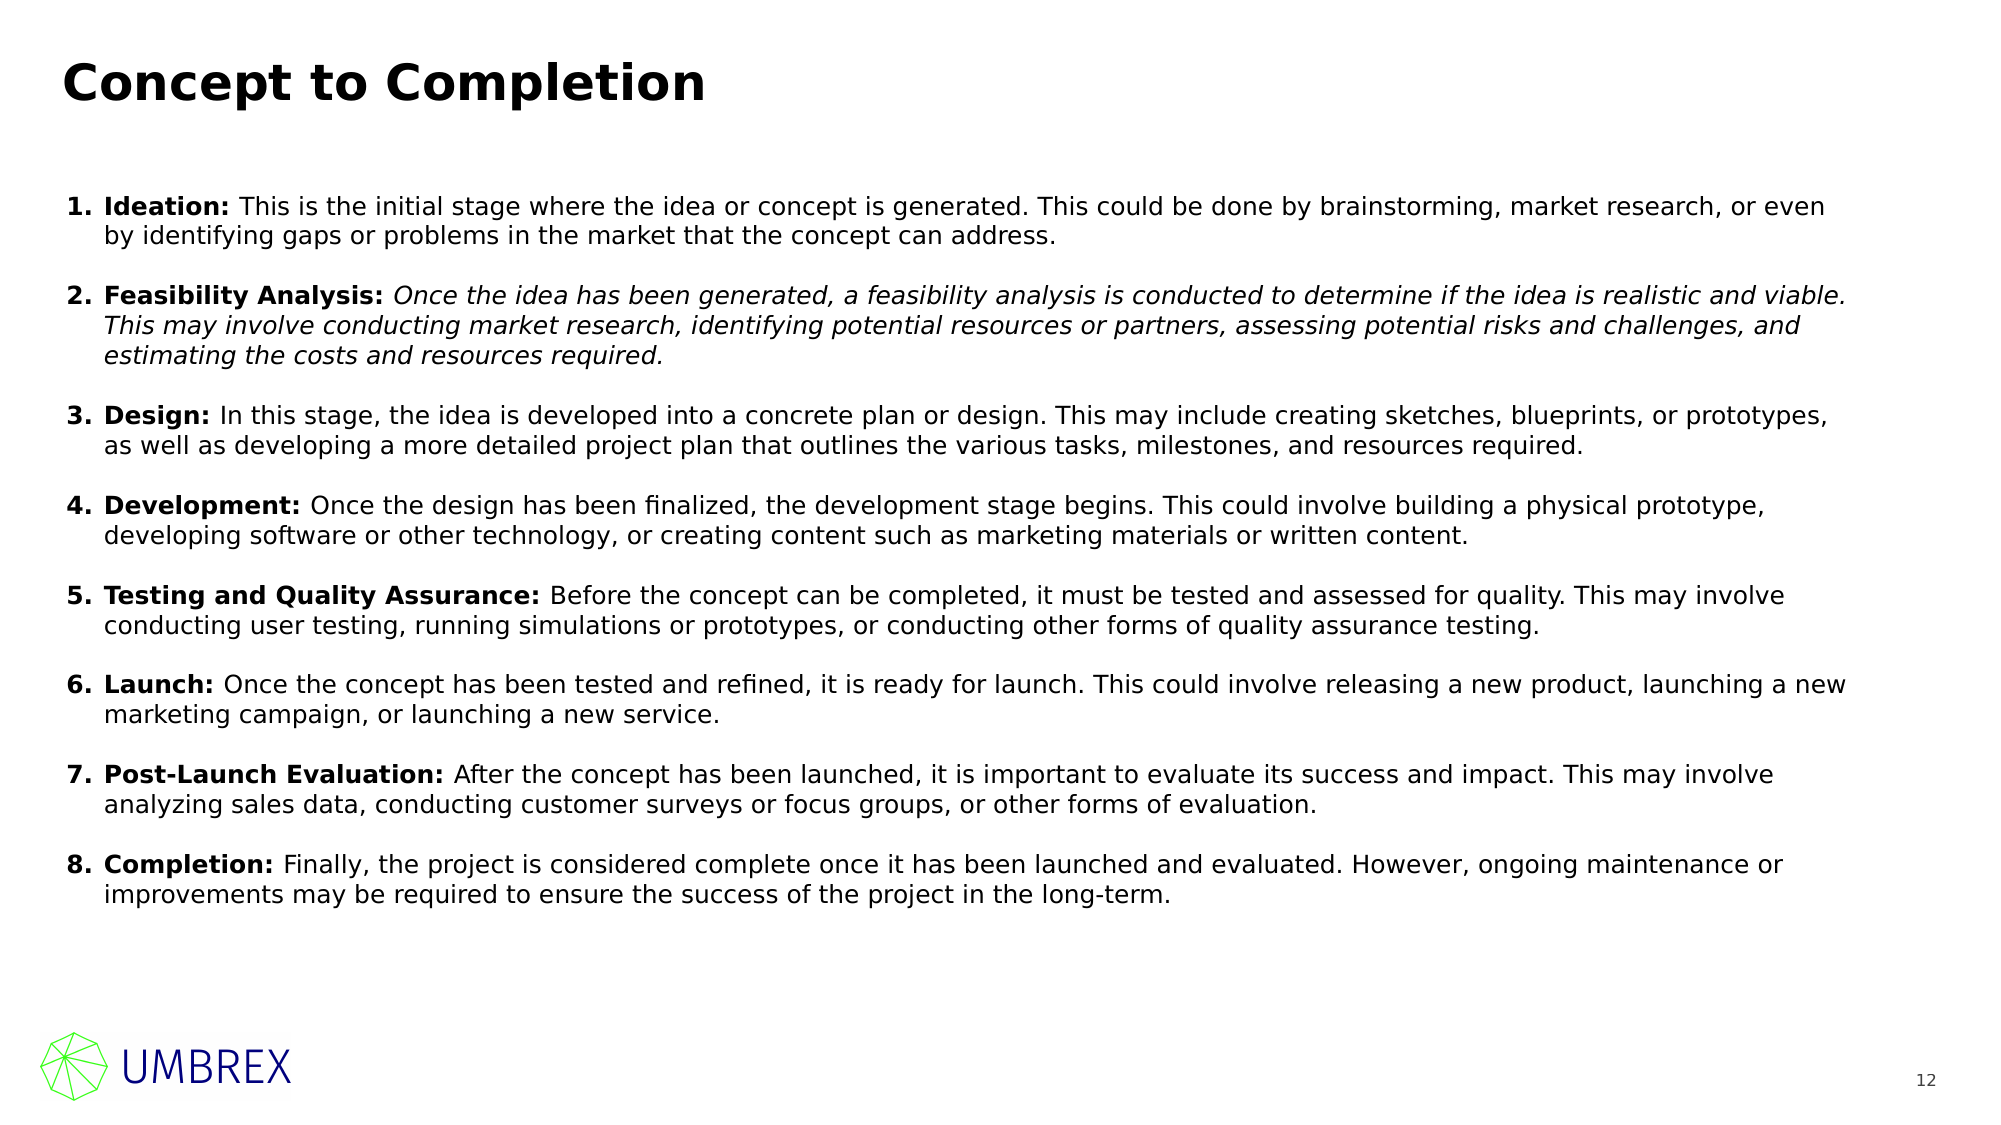

# Concept to Completion
Ideation: This is the initial stage where the idea or concept is generated. This could be done by brainstorming, market research, or even by identifying gaps or problems in the market that the concept can address.

Feasibility Analysis: Once the idea has been generated, a feasibility analysis is conducted to determine if the idea is realistic and viable. This may involve conducting market research, identifying potential resources or partners, assessing potential risks and challenges, and estimating the costs and resources required.

Design: In this stage, the idea is developed into a concrete plan or design. This may include creating sketches, blueprints, or prototypes, as well as developing a more detailed project plan that outlines the various tasks, milestones, and resources required.

Development: Once the design has been finalized, the development stage begins. This could involve building a physical prototype, developing software or other technology, or creating content such as marketing materials or written content.

Testing and Quality Assurance: Before the concept can be completed, it must be tested and assessed for quality. This may involve conducting user testing, running simulations or prototypes, or conducting other forms of quality assurance testing.

Launch: Once the concept has been tested and refined, it is ready for launch. This could involve releasing a new product, launching a new marketing campaign, or launching a new service.

Post-Launch Evaluation: After the concept has been launched, it is important to evaluate its success and impact. This may involve analyzing sales data, conducting customer surveys or focus groups, or other forms of evaluation.

Completion: Finally, the project is considered complete once it has been launched and evaluated. However, ongoing maintenance or improvements may be required to ensure the success of the project in the long-term.